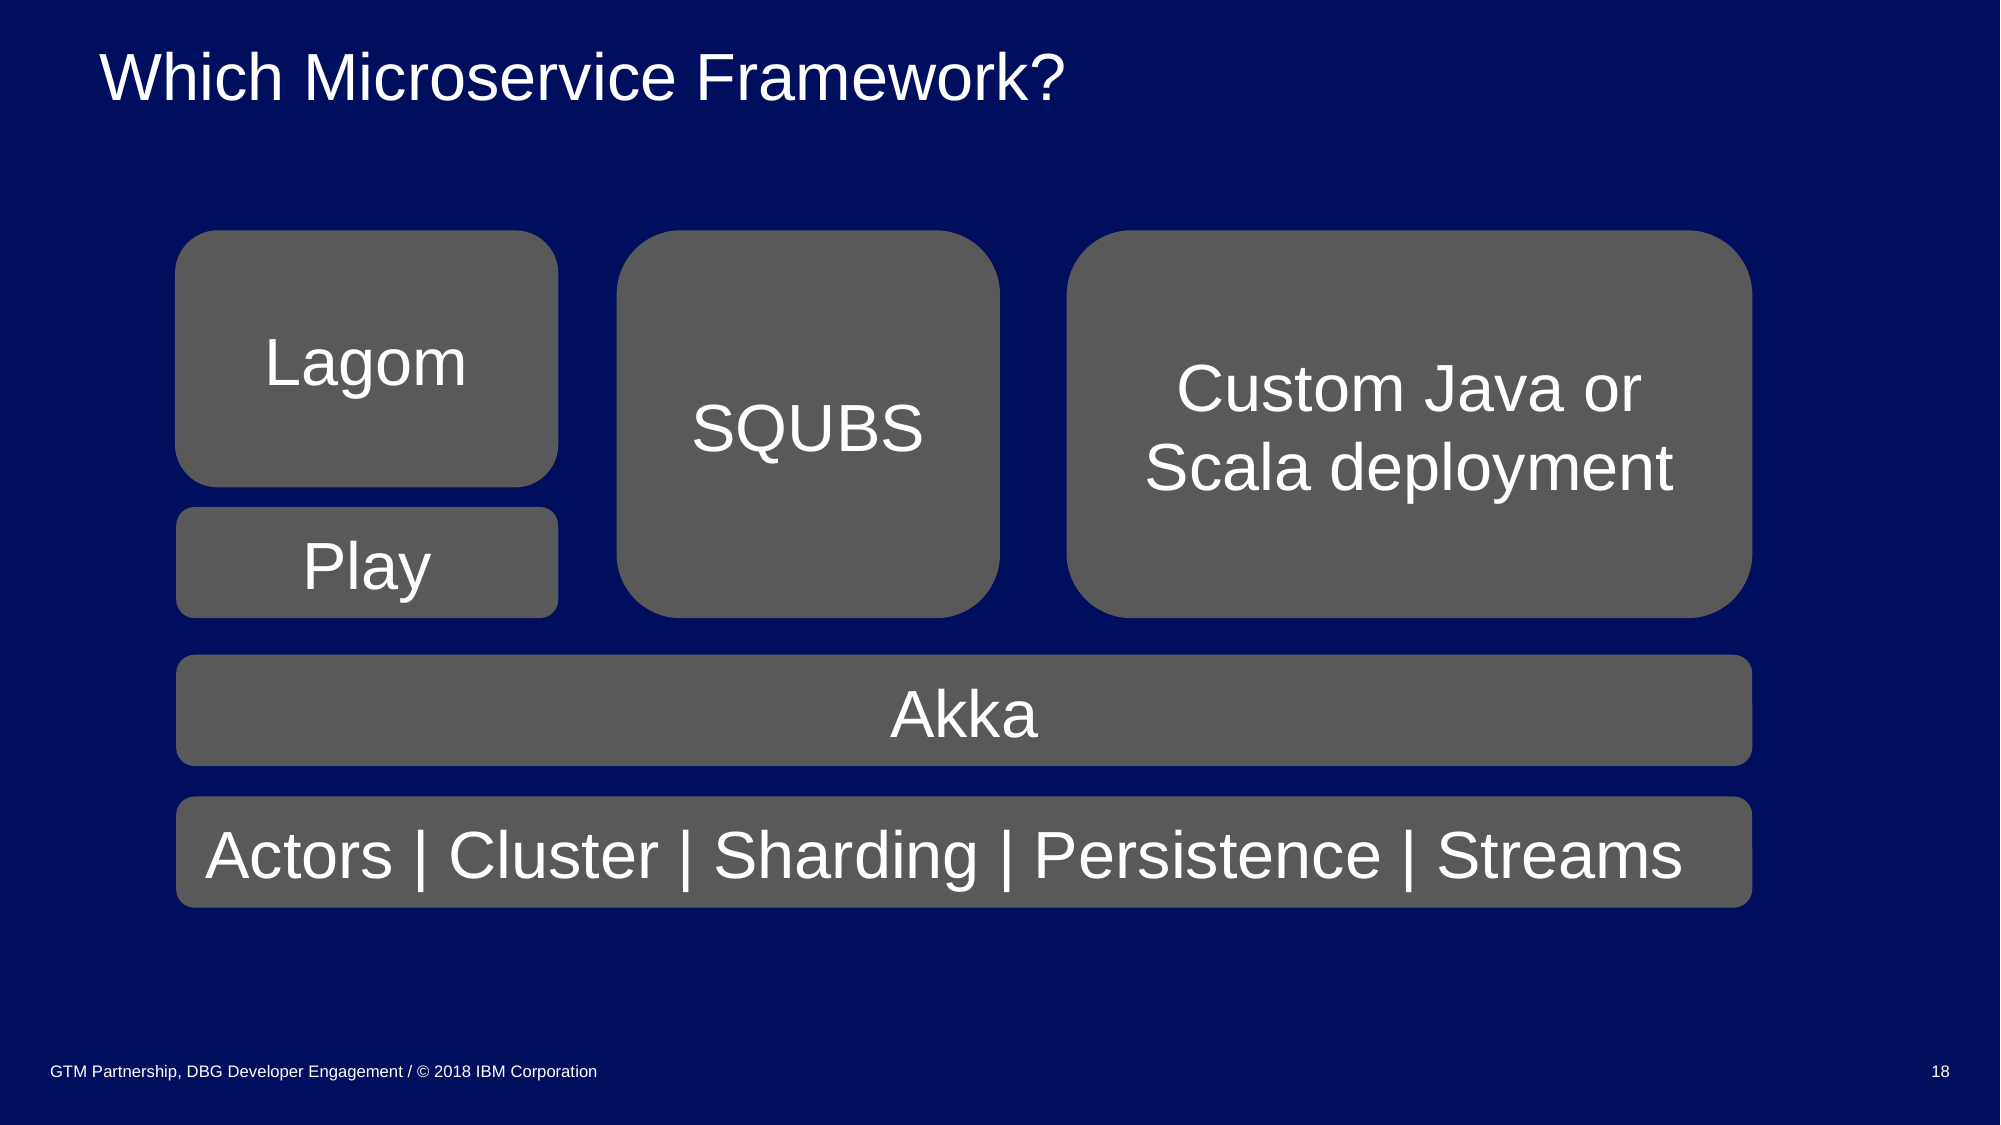

Which Microservice Framework?
Custom Java or Scala deployment
Lagom
SQUBS
Play
Akka
Actors | Cluster | Sharding | Persistence | Streams
GTM Partnership, DBG Developer Engagement / © 2018 IBM Corporation
18